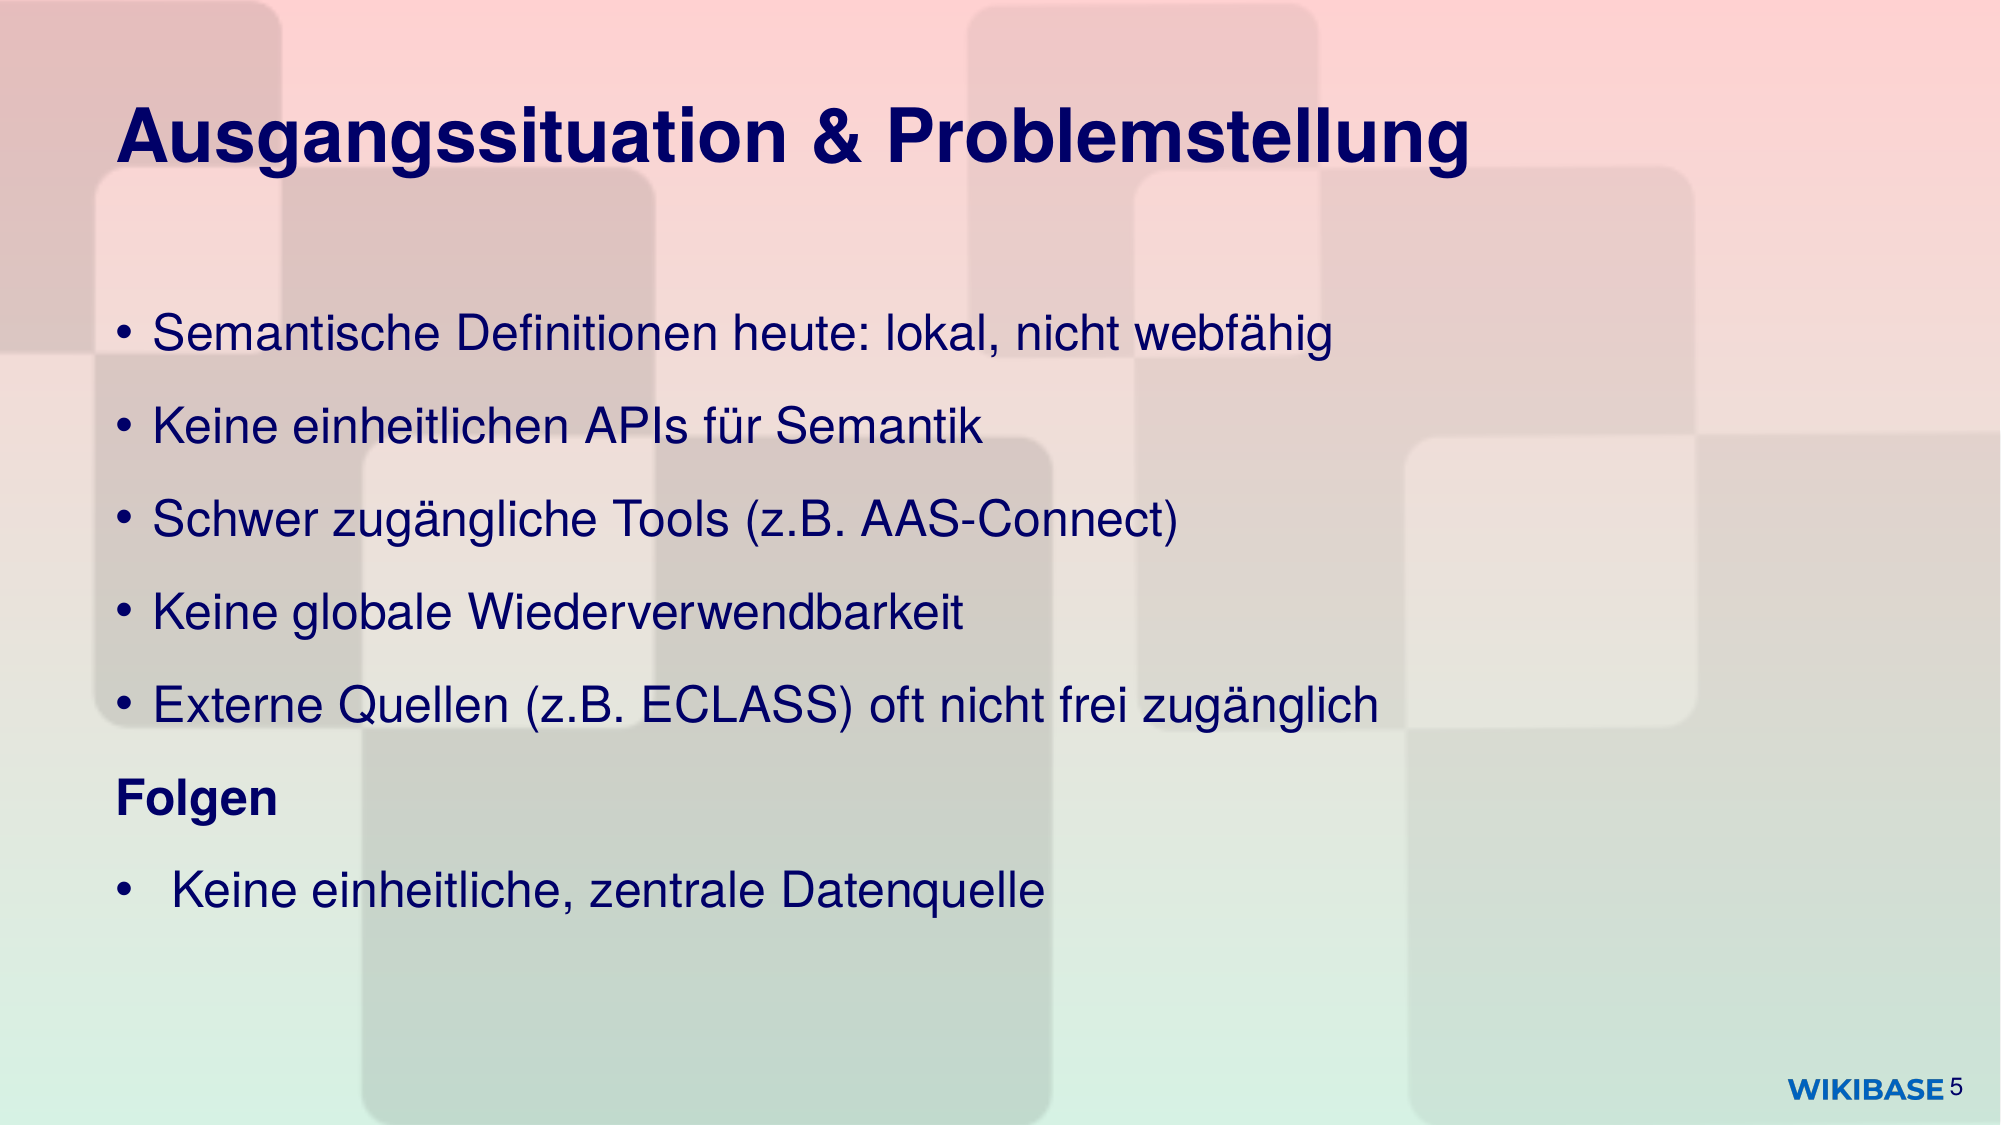

# Ausgangssituation & Problemstellung
Semantische Definitionen heute: lokal, nicht webfähig
Keine einheitlichen APIs für Semantik
Schwer zugängliche Tools (z.B. AAS-Connect)
Keine globale Wiederverwendbarkeit
Externe Quellen (z.B. ECLASS) oft nicht frei zugänglich
Folgen
Keine einheitliche, zentrale Datenquelle

5